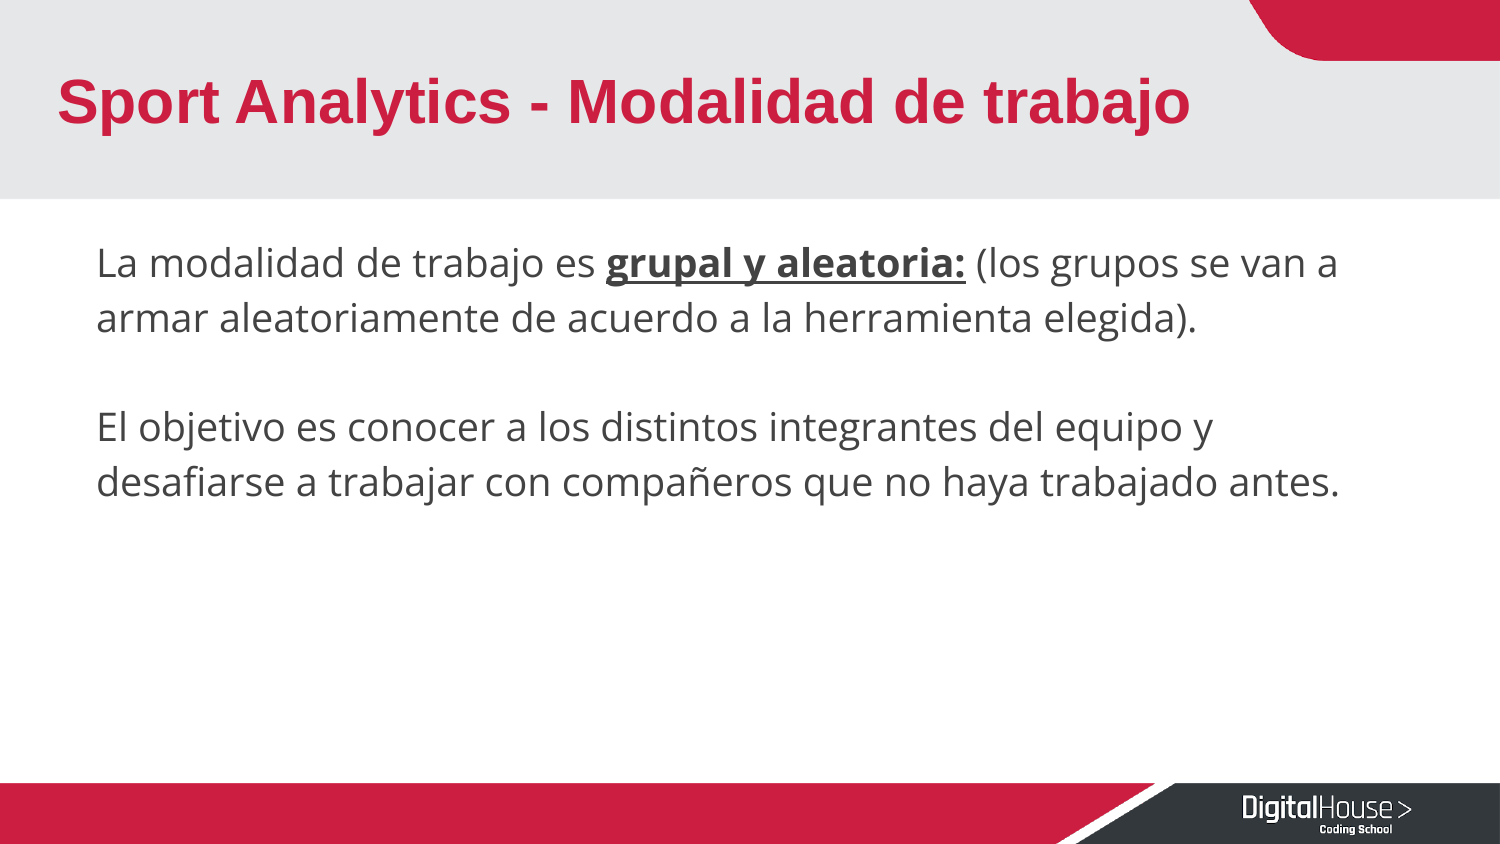

# Sport Analytics - Modalidad de trabajo
La modalidad de trabajo es grupal y aleatoria: (los grupos se van a armar aleatoriamente de acuerdo a la herramienta elegida).

El objetivo es conocer a los distintos integrantes del equipo y desafiarse a trabajar con compañeros que no haya trabajado antes.